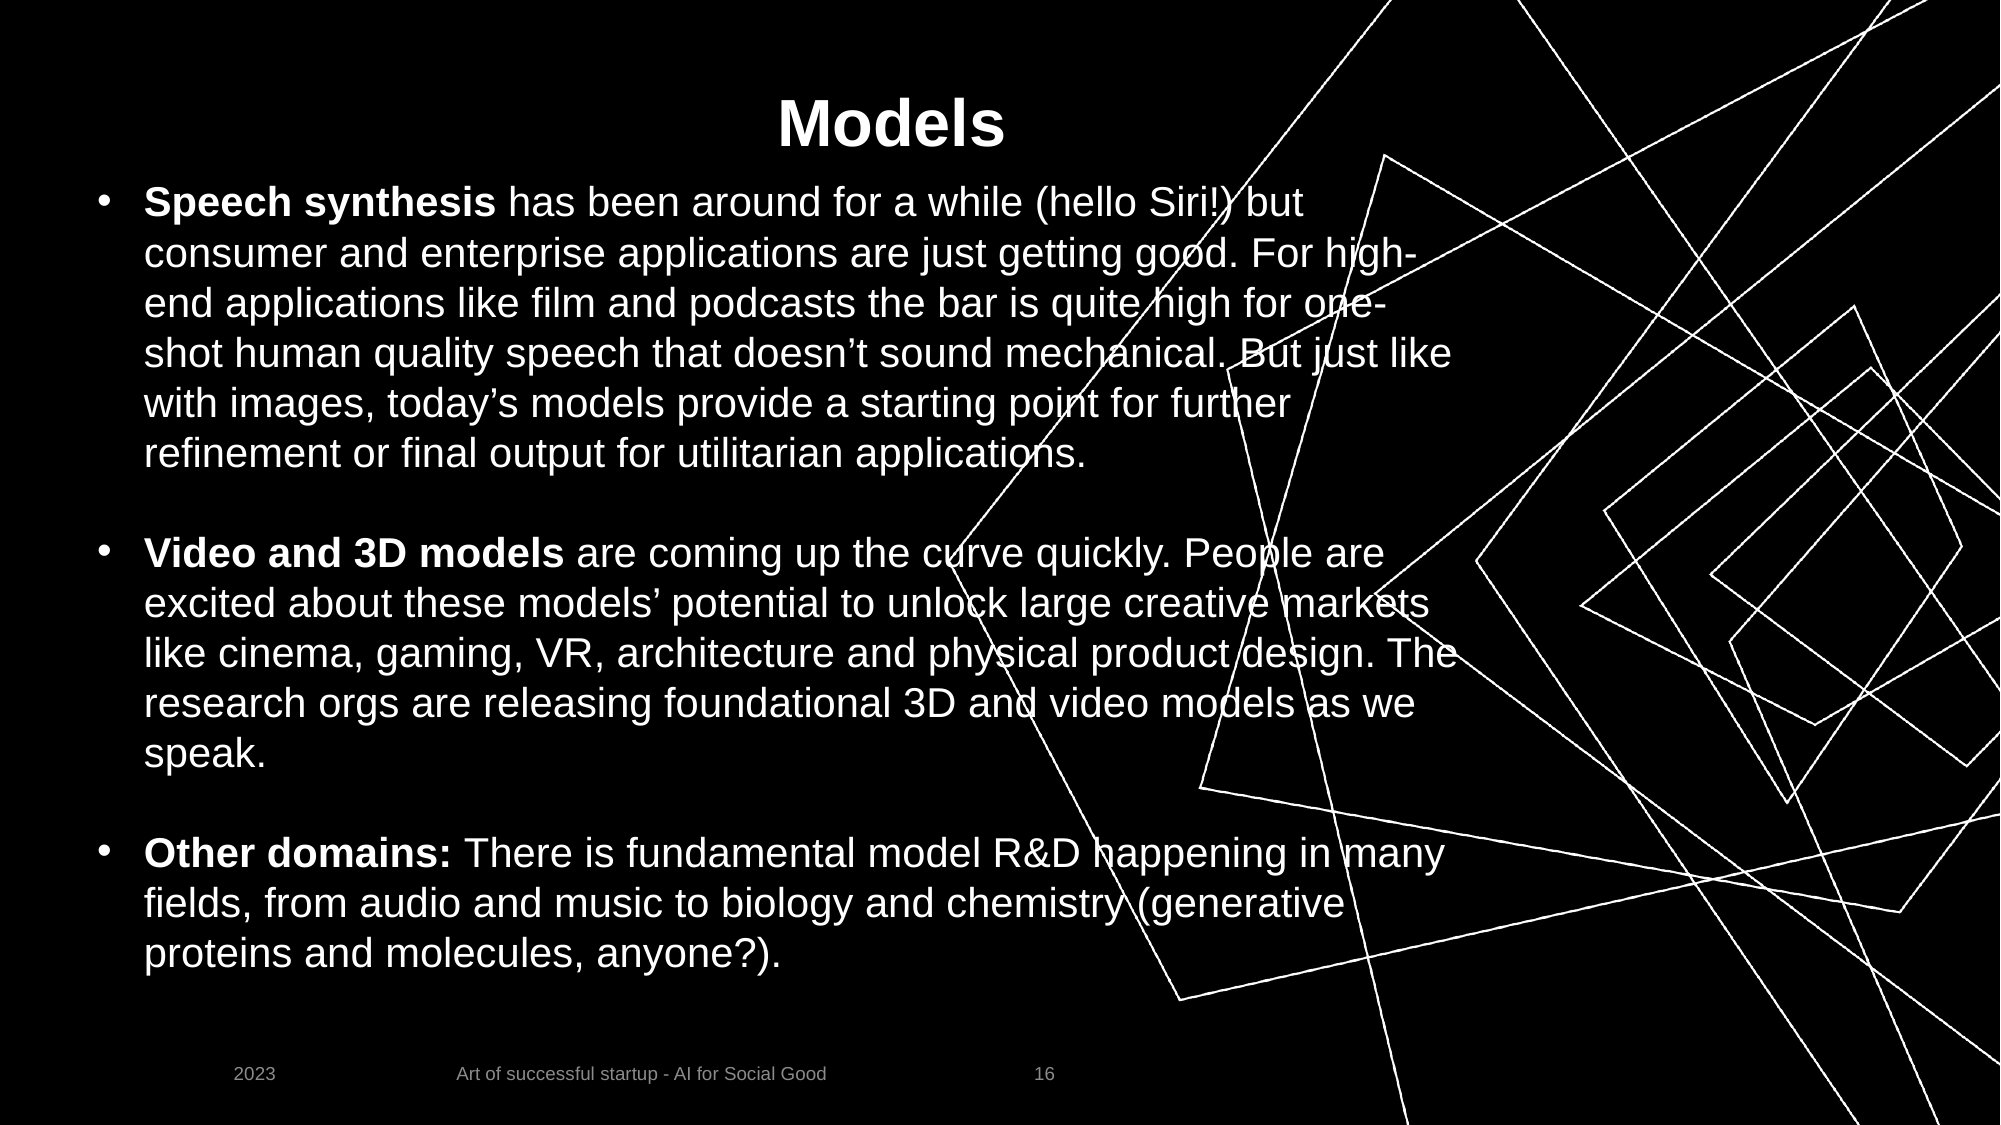

Models
Speech synthesis has been around for a while (hello Siri!) but consumer and enterprise applications are just getting good. For high-end applications like film and podcasts the bar is quite high for one-shot human quality speech that doesn’t sound mechanical. But just like with images, today’s models provide a starting point for further refinement or final output for utilitarian applications.

Video and 3D models are coming up the curve quickly. People are excited about these models’ potential to unlock large creative markets like cinema, gaming, VR, architecture and physical product design. The research orgs are releasing foundational 3D and video models as we speak.

Other domains: There is fundamental model R&D happening in many fields, from audio and music to biology and chemistry (generative proteins and molecules, anyone?).
Art of successful startup - AI for Social Good
2023
16